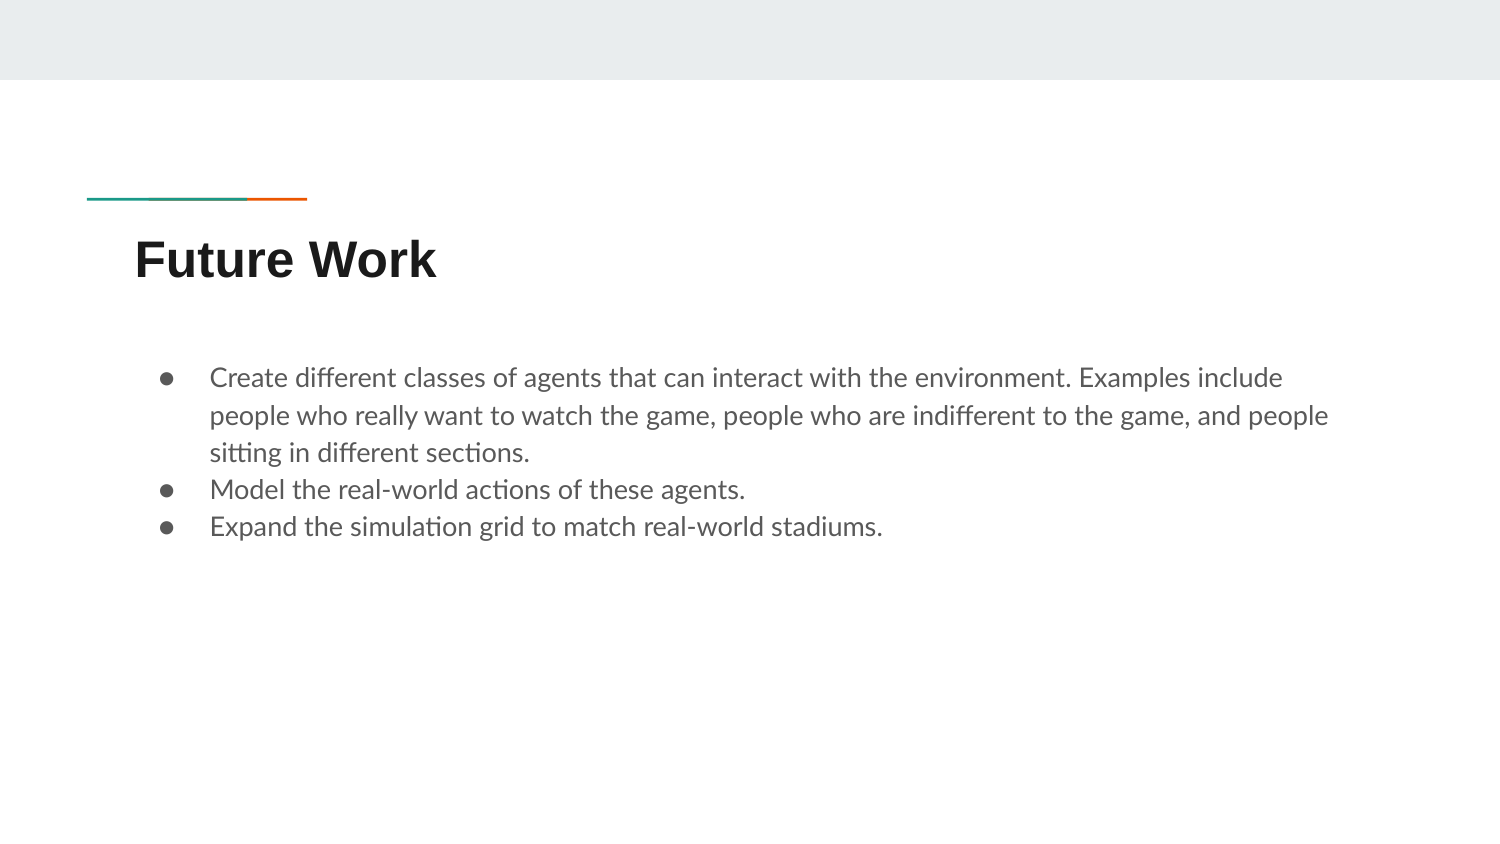

# Future Work
Create different classes of agents that can interact with the environment. Examples include people who really want to watch the game, people who are indifferent to the game, and people sitting in different sections.
Model the real-world actions of these agents.
Expand the simulation grid to match real-world stadiums.